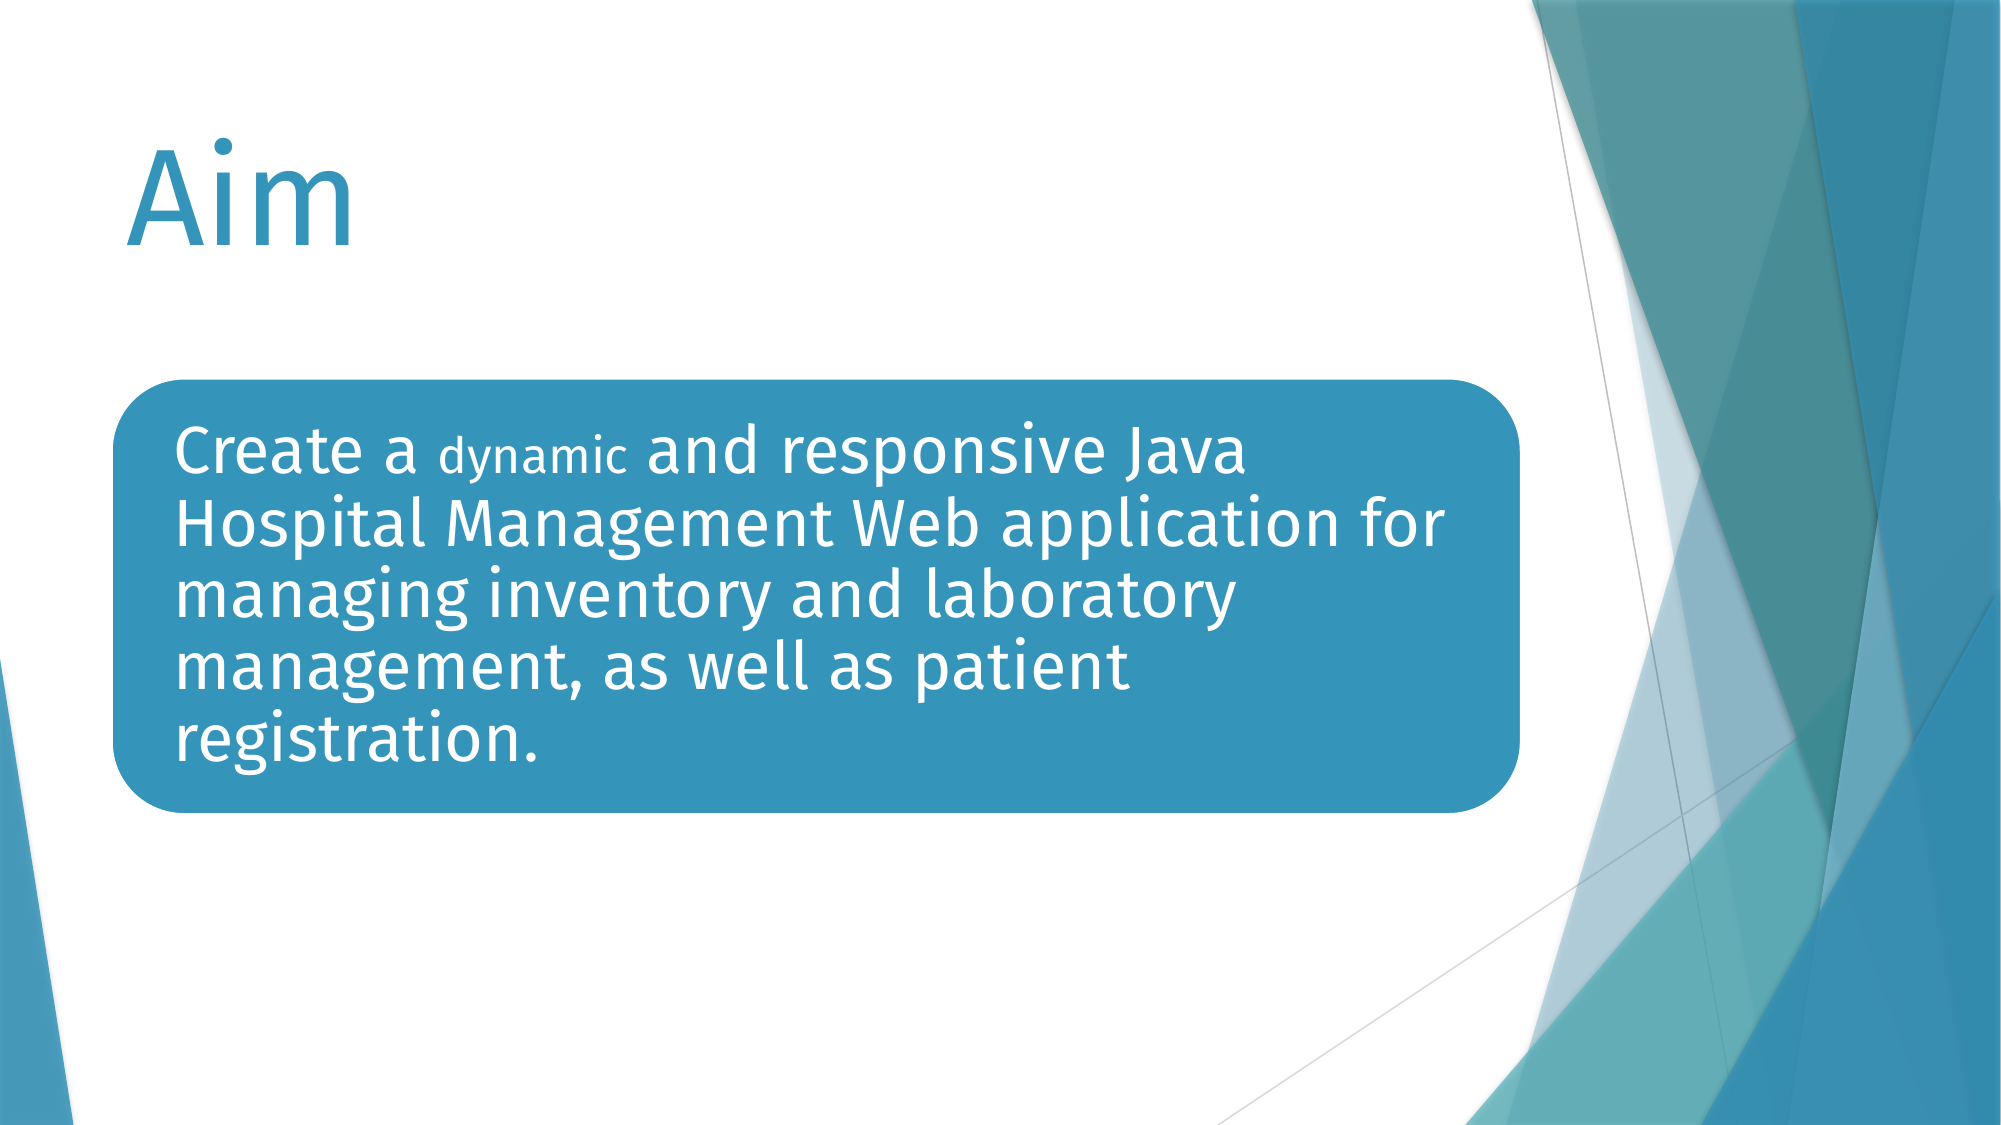

# Aim
Create a dynamic and responsive Java Hospital Management Web application for managing inventory and laboratory management, as well as patient registration.